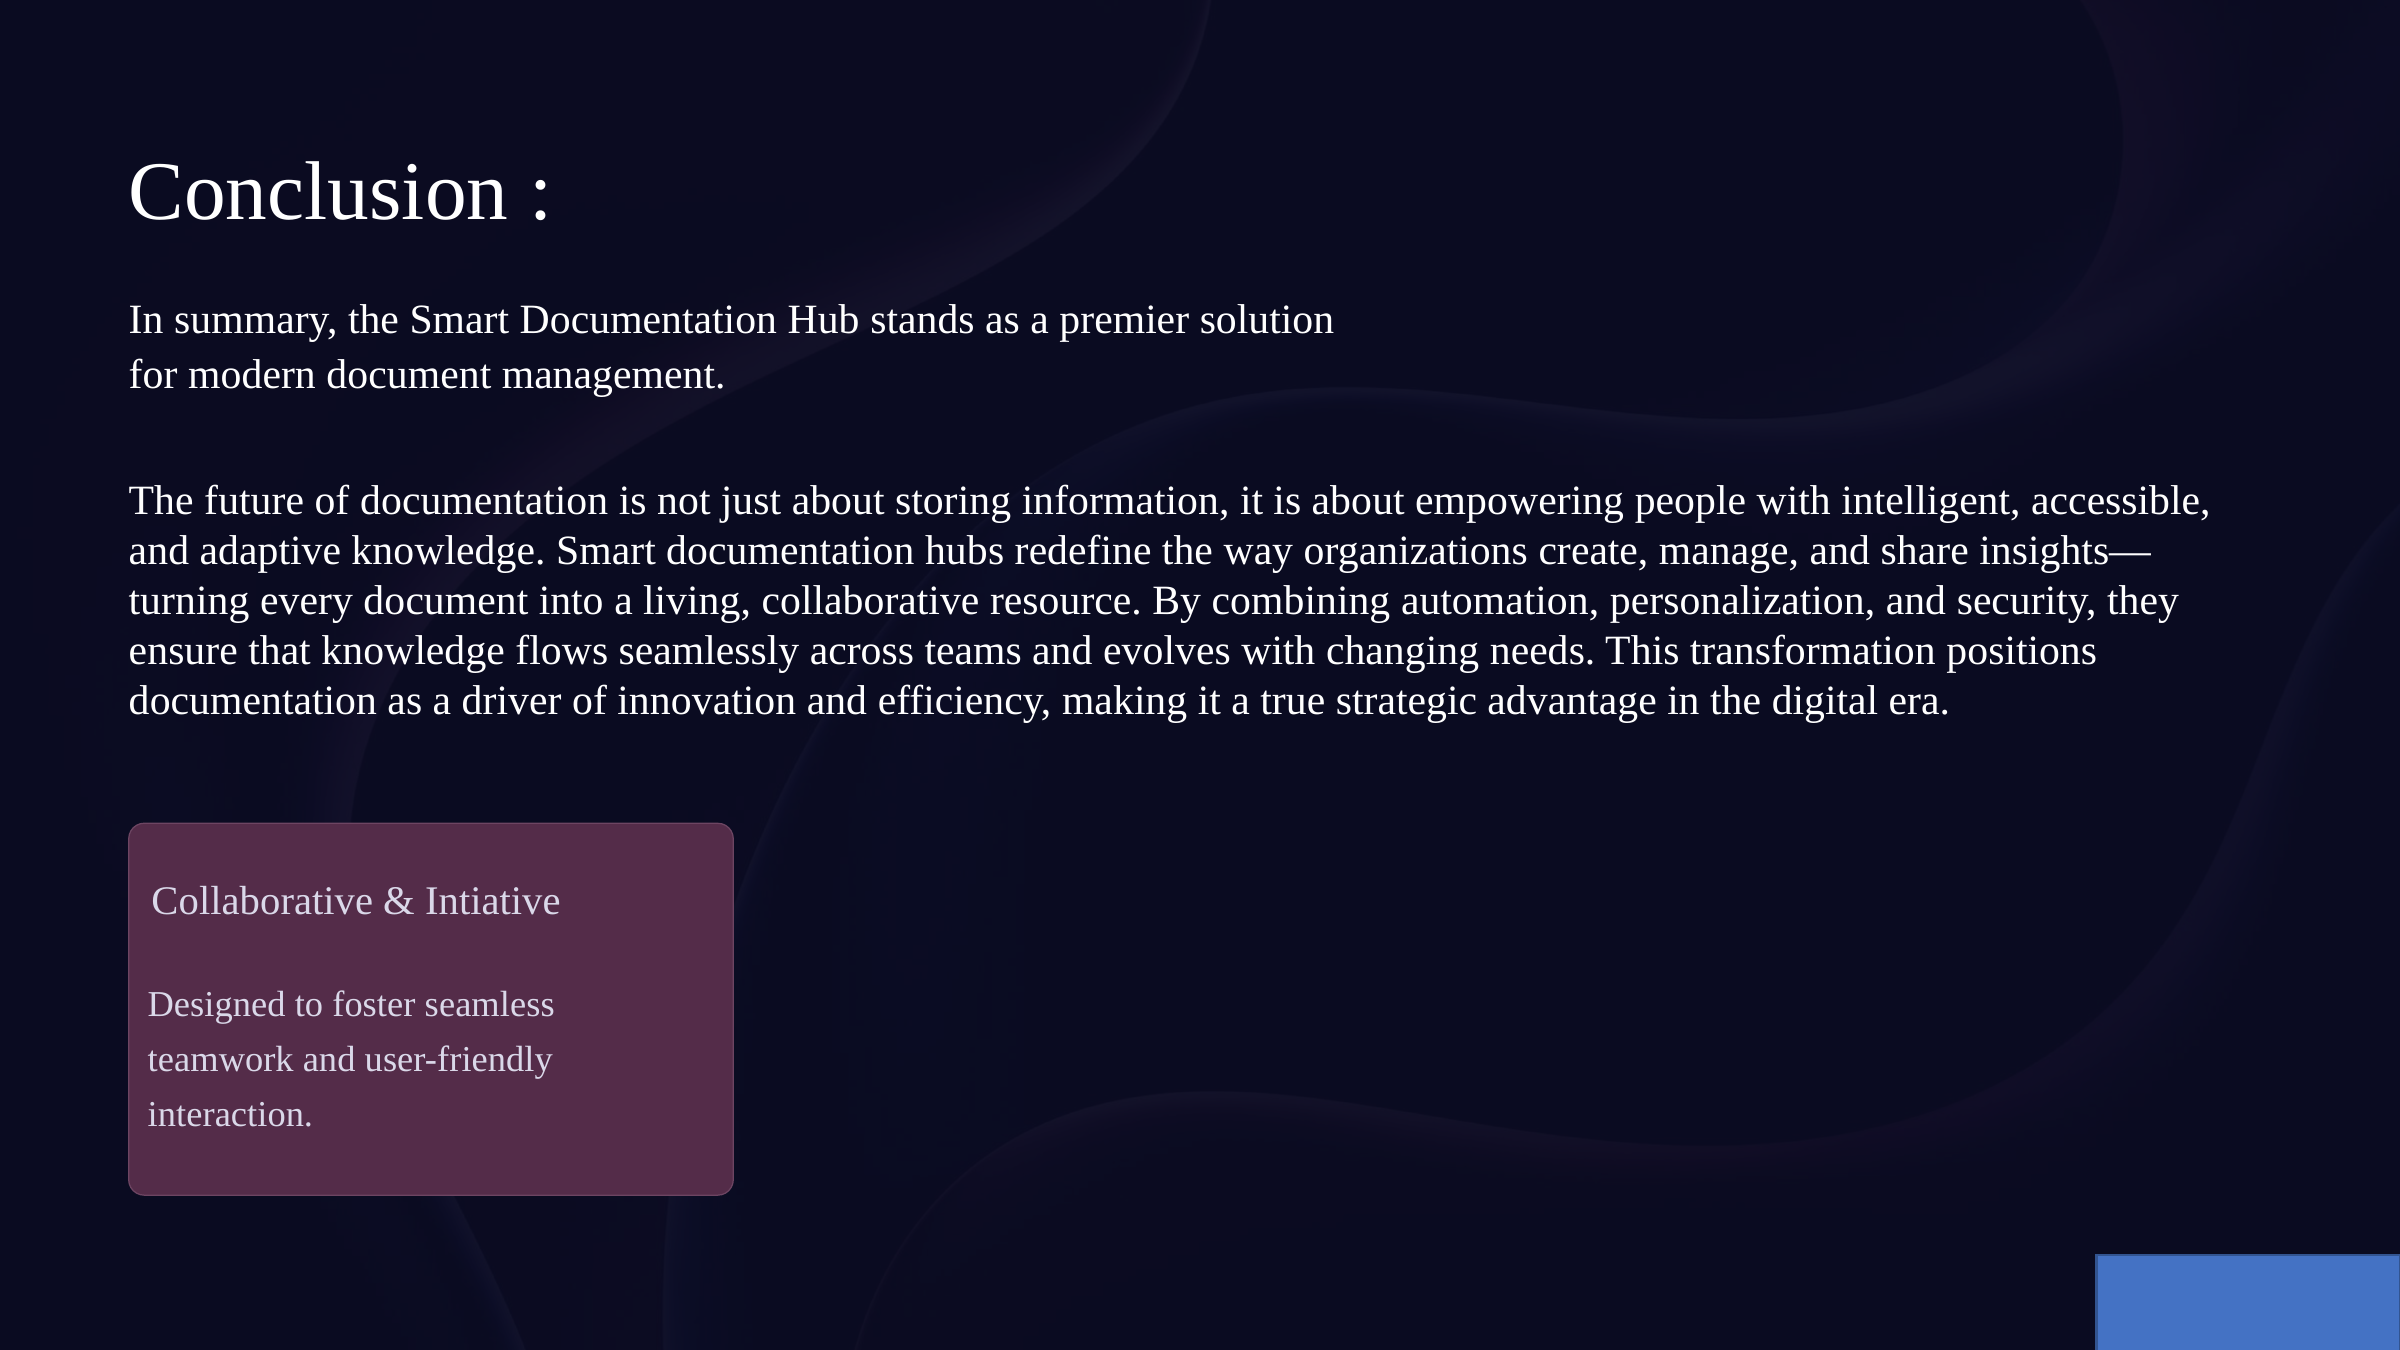

Conclusion :
In summary, the Smart Documentation Hub stands as a premier solution for modern document management.
The future of documentation is not just about storing information, it is about empowering people with intelligent, accessible, and adaptive knowledge. Smart documentation hubs redefine the way organizations create, manage, and share insights—turning every document into a living, collaborative resource. By combining automation, personalization, and security, they ensure that knowledge flows seamlessly across teams and evolves with changing needs. This transformation positions documentation as a driver of innovation and efficiency, making it a true strategic advantage in the digital era.

Collaborative & Intiative
Designed to foster seamless teamwork and user-friendly interaction.